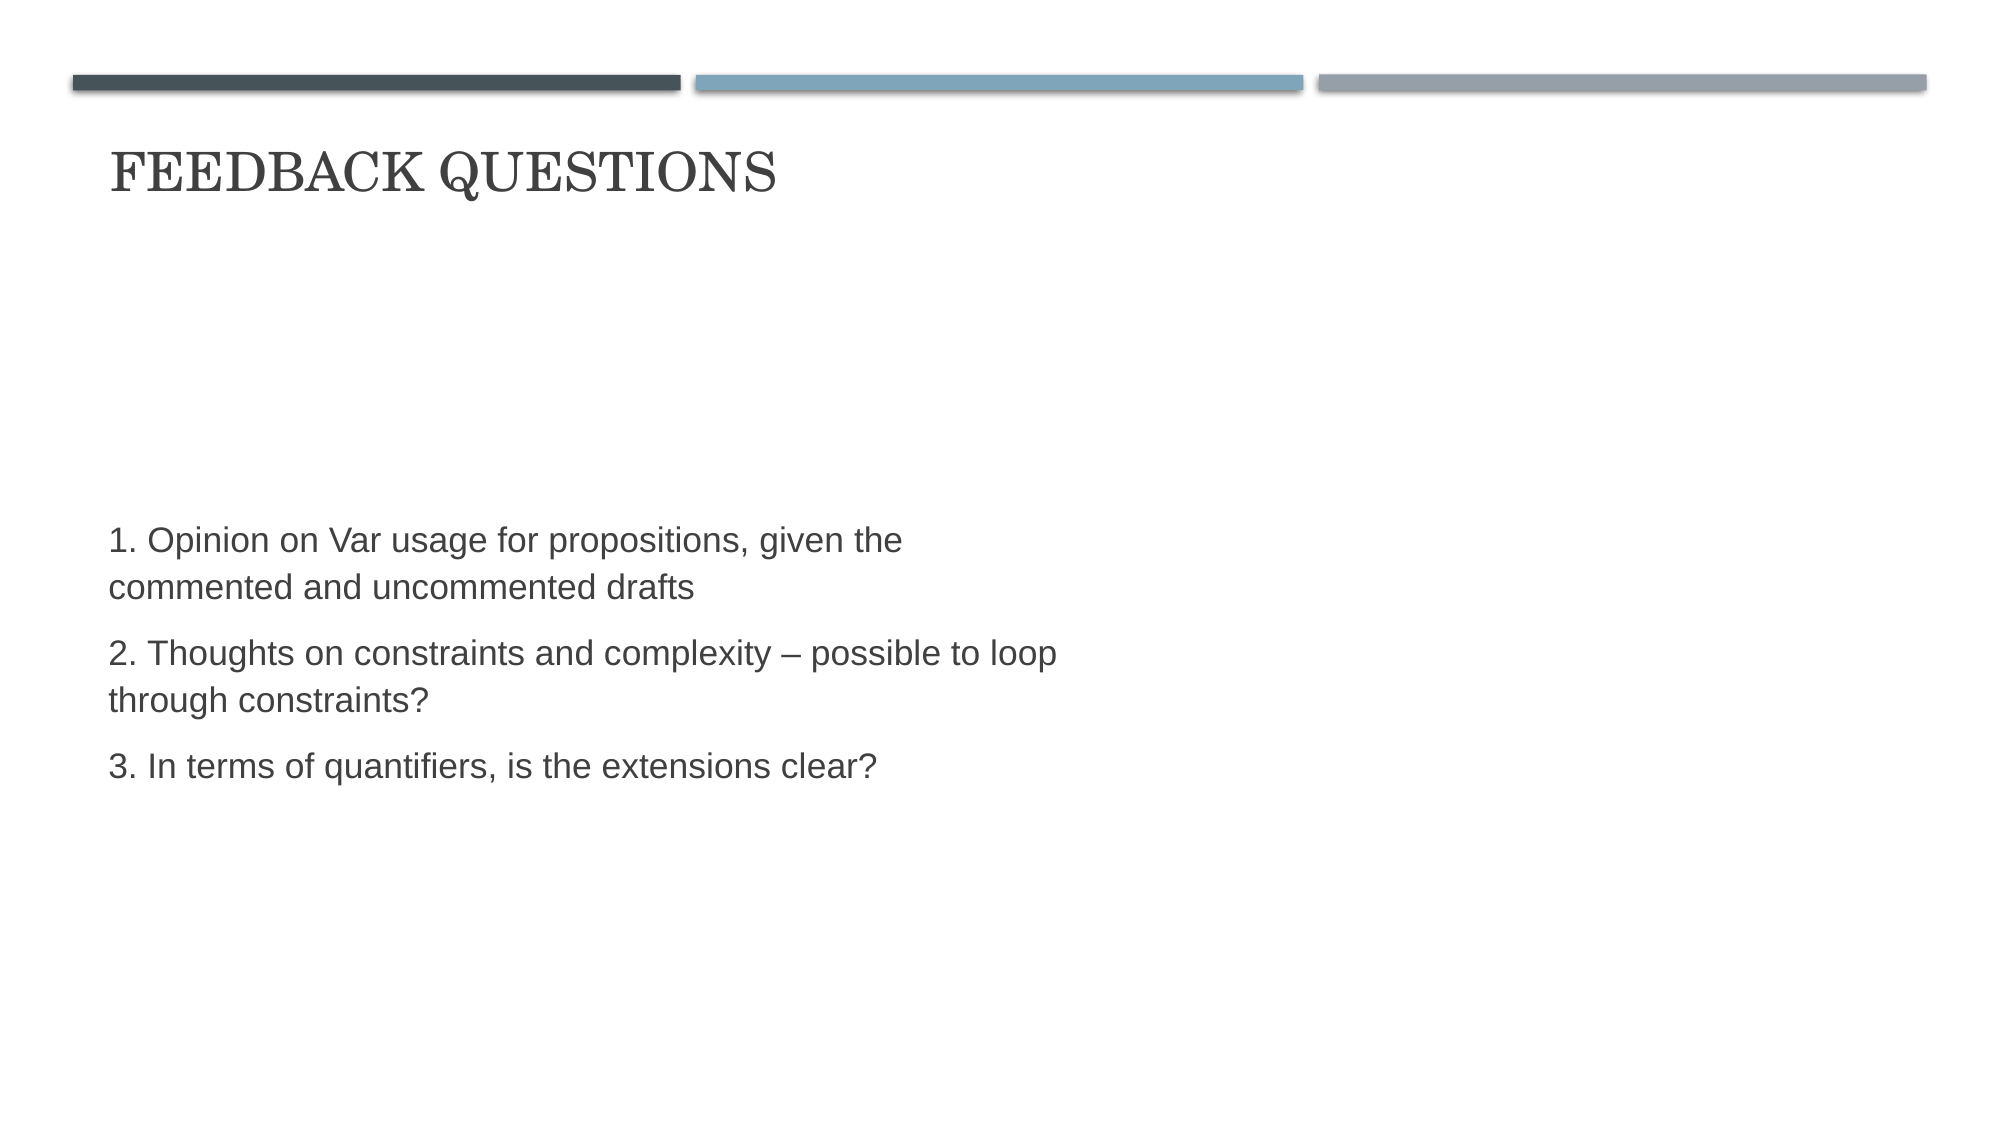

# Feedback questions
1. Opinion on Var usage for propositions, given the commented and uncommented drafts
2. Thoughts on constraints and complexity – possible to loop through constraints?
3. In terms of quantifiers, is the extensions clear?